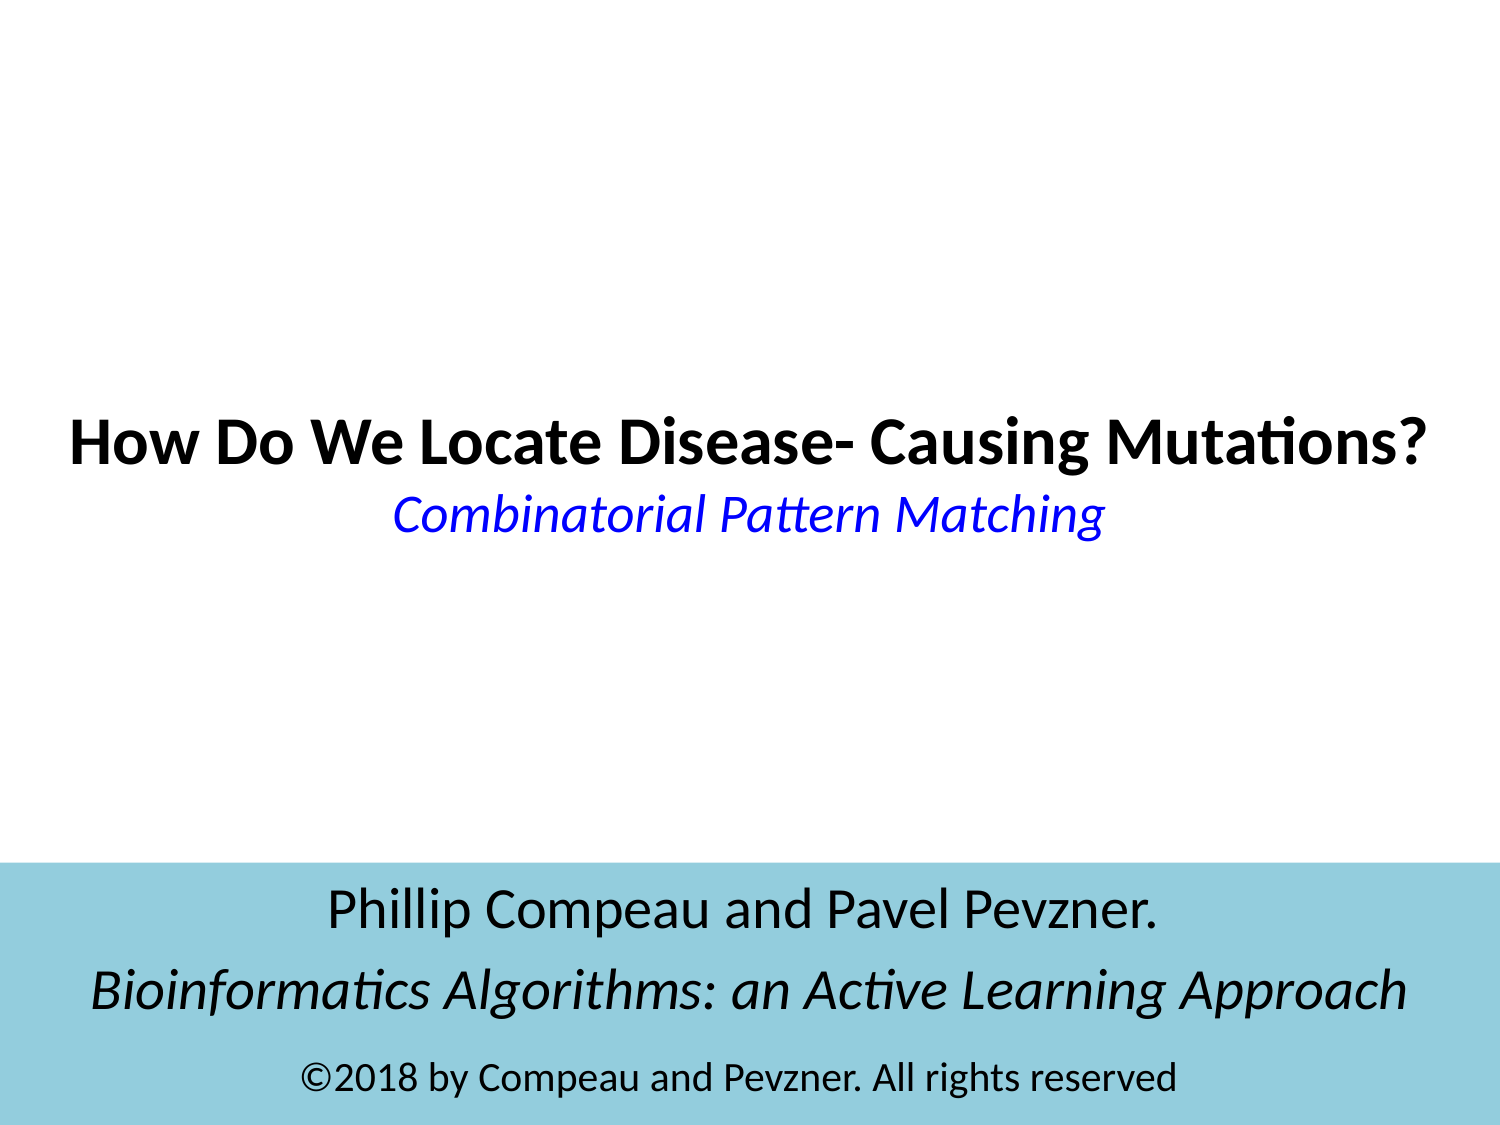

# How Do We Locate Disease- Causing Mutations? Combinatorial Pattern Matching
Phillip Compeau and Pavel Pevzner.
Bioinformatics Algorithms: an Active Learning Approach
©2018 by Compeau and Pevzner. All rights reserved